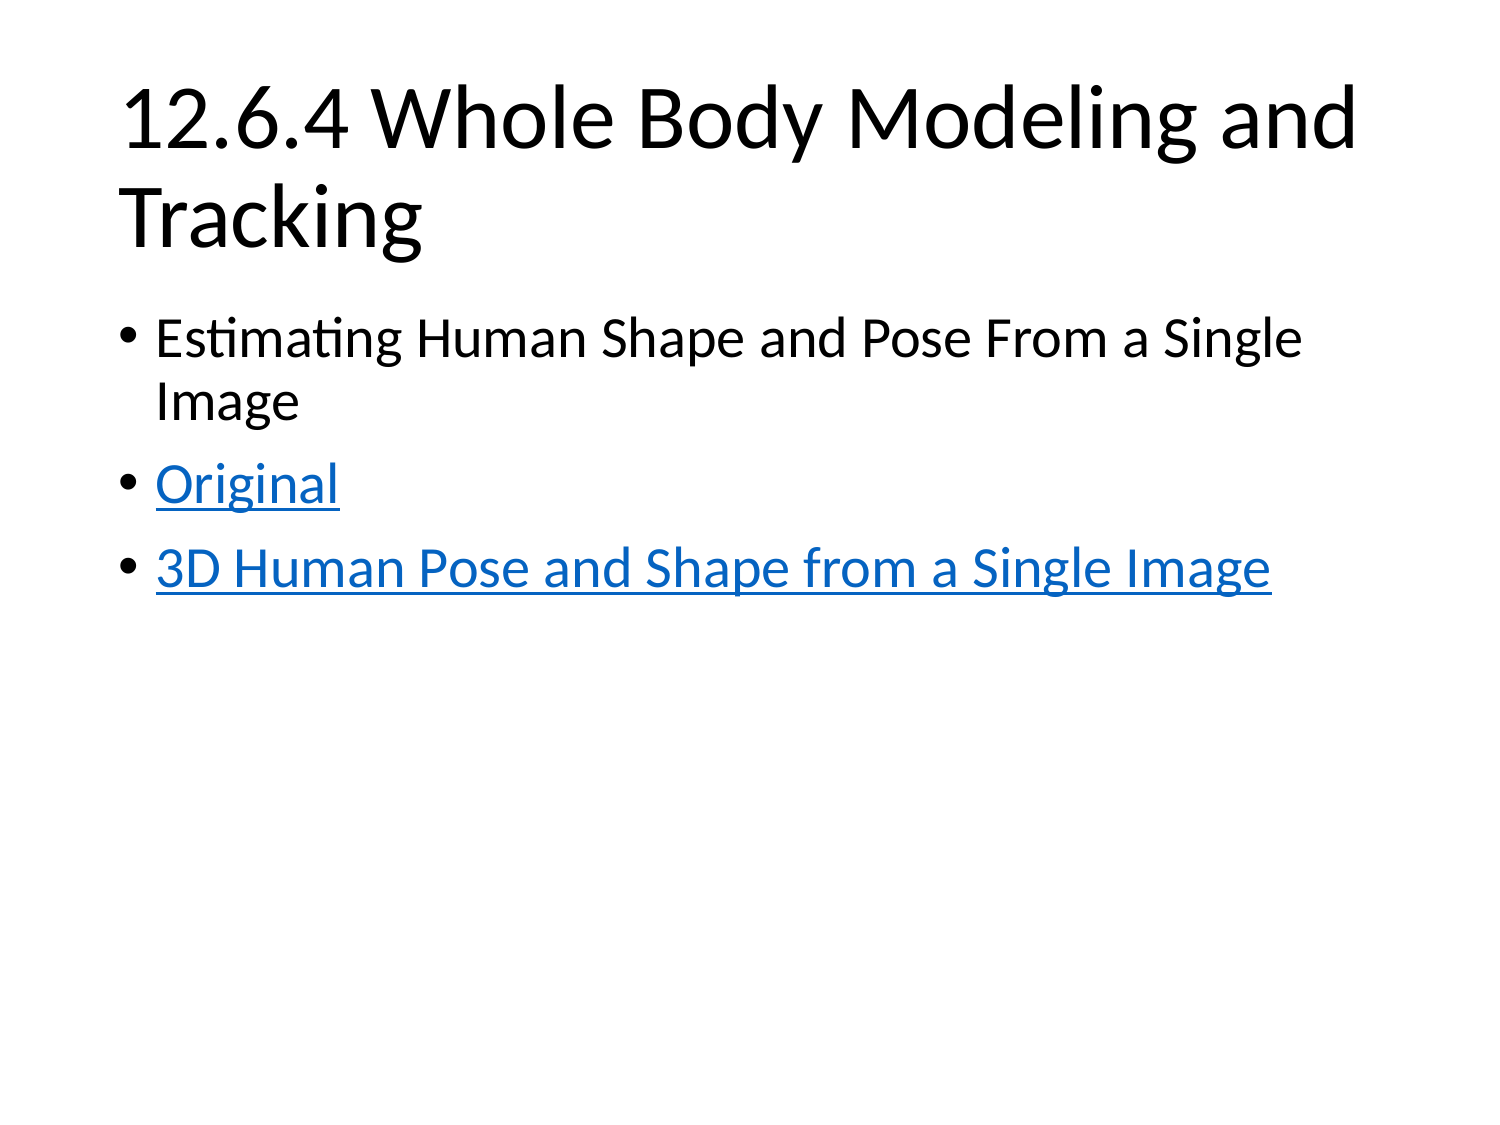

# 12.6.4 Whole Body Modeling and Tracking
Estimating Human Shape and Pose From a Single Image
Original
3D Human Pose and Shape from a Single Image